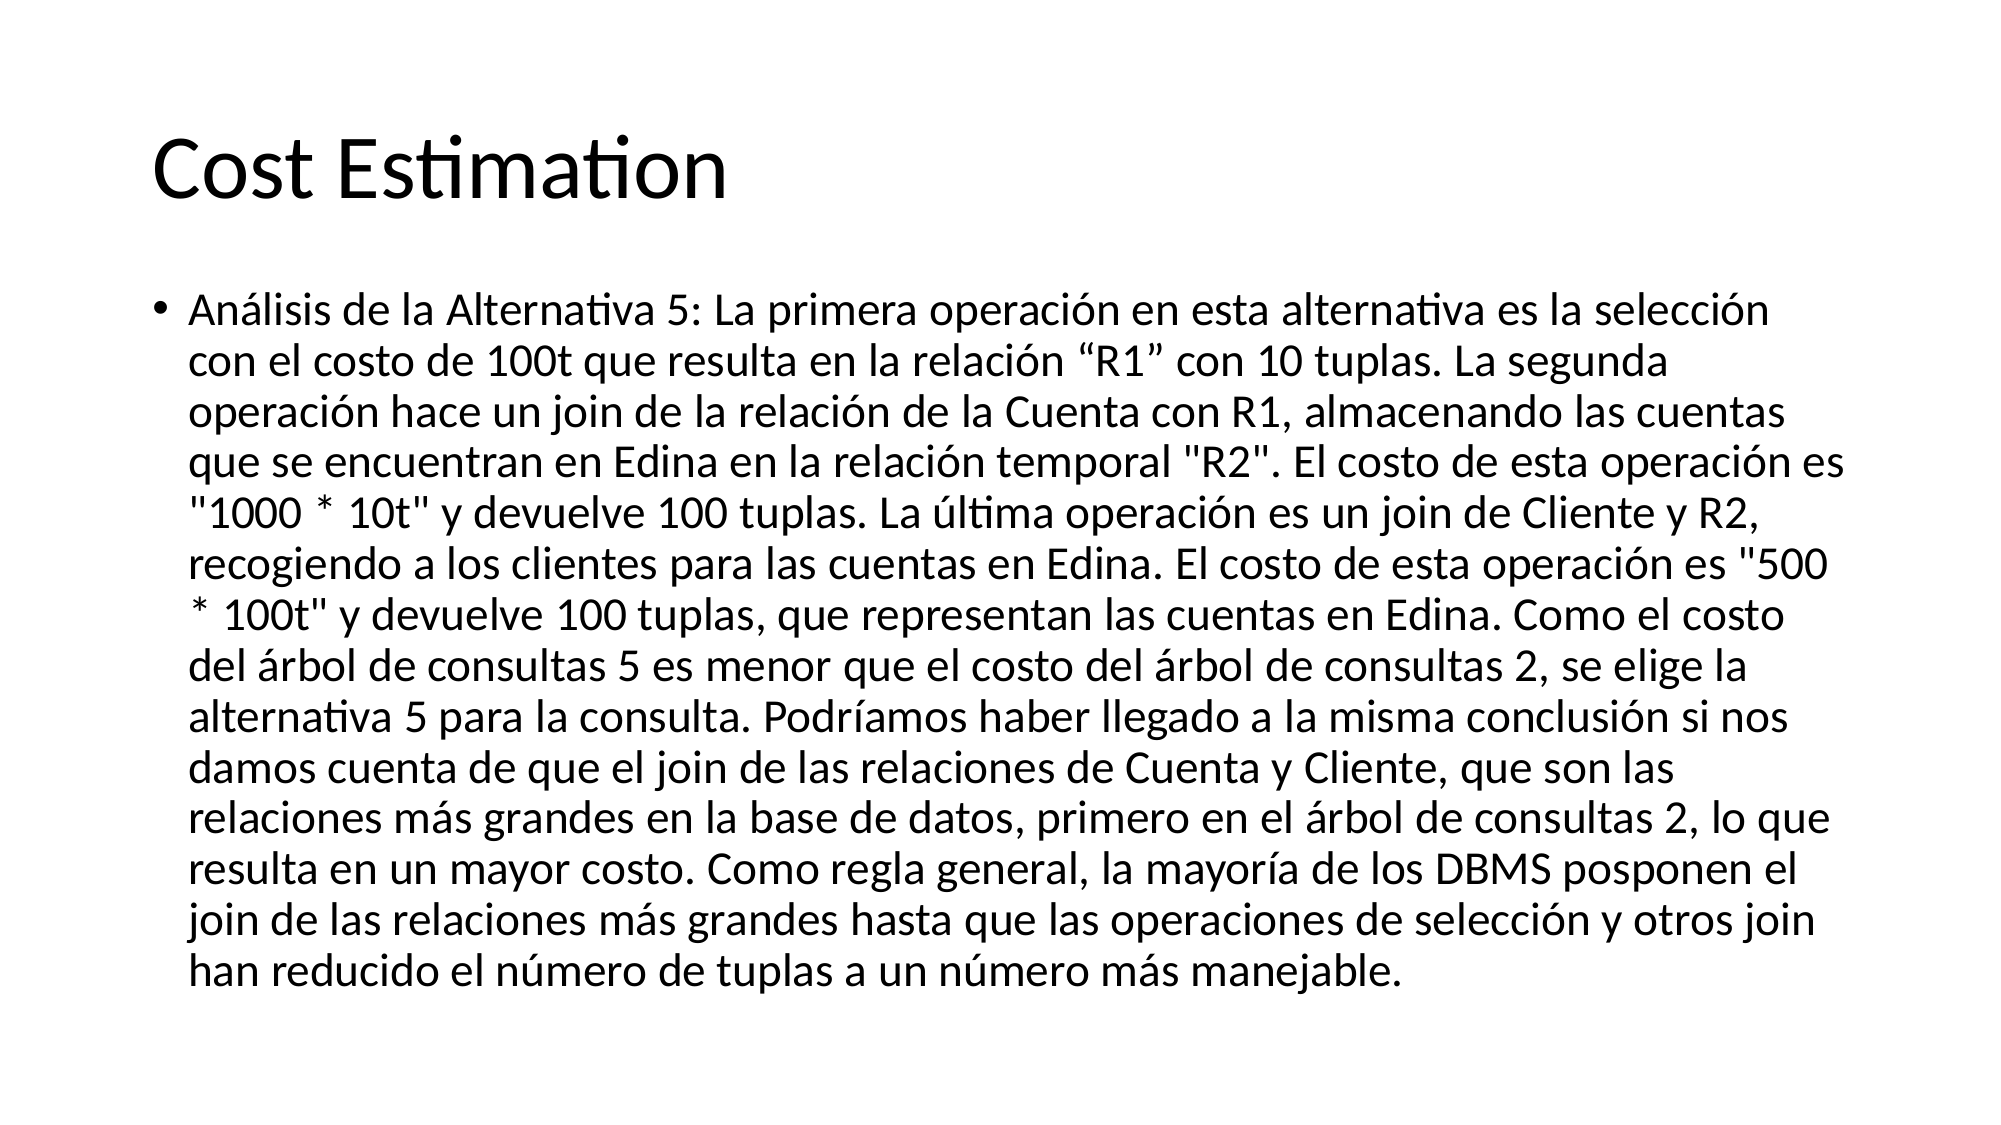

# Cost Estimation
Análisis de la Alternativa 5: La primera operación en esta alternativa es la selección con el costo de 100t que resulta en la relación “R1” con 10 tuplas. La segunda operación hace un join de la relación de la Cuenta con R1, almacenando las cuentas que se encuentran en Edina en la relación temporal "R2". El costo de esta operación es "1000 * 10t" y devuelve 100 tuplas. La última operación es un join de Cliente y R2, recogiendo a los clientes para las cuentas en Edina. El costo de esta operación es "500 * 100t" y devuelve 100 tuplas, que representan las cuentas en Edina. Como el costo del árbol de consultas 5 es menor que el costo del árbol de consultas 2, se elige la alternativa 5 para la consulta. Podríamos haber llegado a la misma conclusión si nos damos cuenta de que el join de las relaciones de Cuenta y Cliente, que son las relaciones más grandes en la base de datos, primero en el árbol de consultas 2, lo que resulta en un mayor costo. Como regla general, la mayoría de los DBMS posponen el join de las relaciones más grandes hasta que las operaciones de selección y otros join han reducido el número de tuplas a un número más manejable.